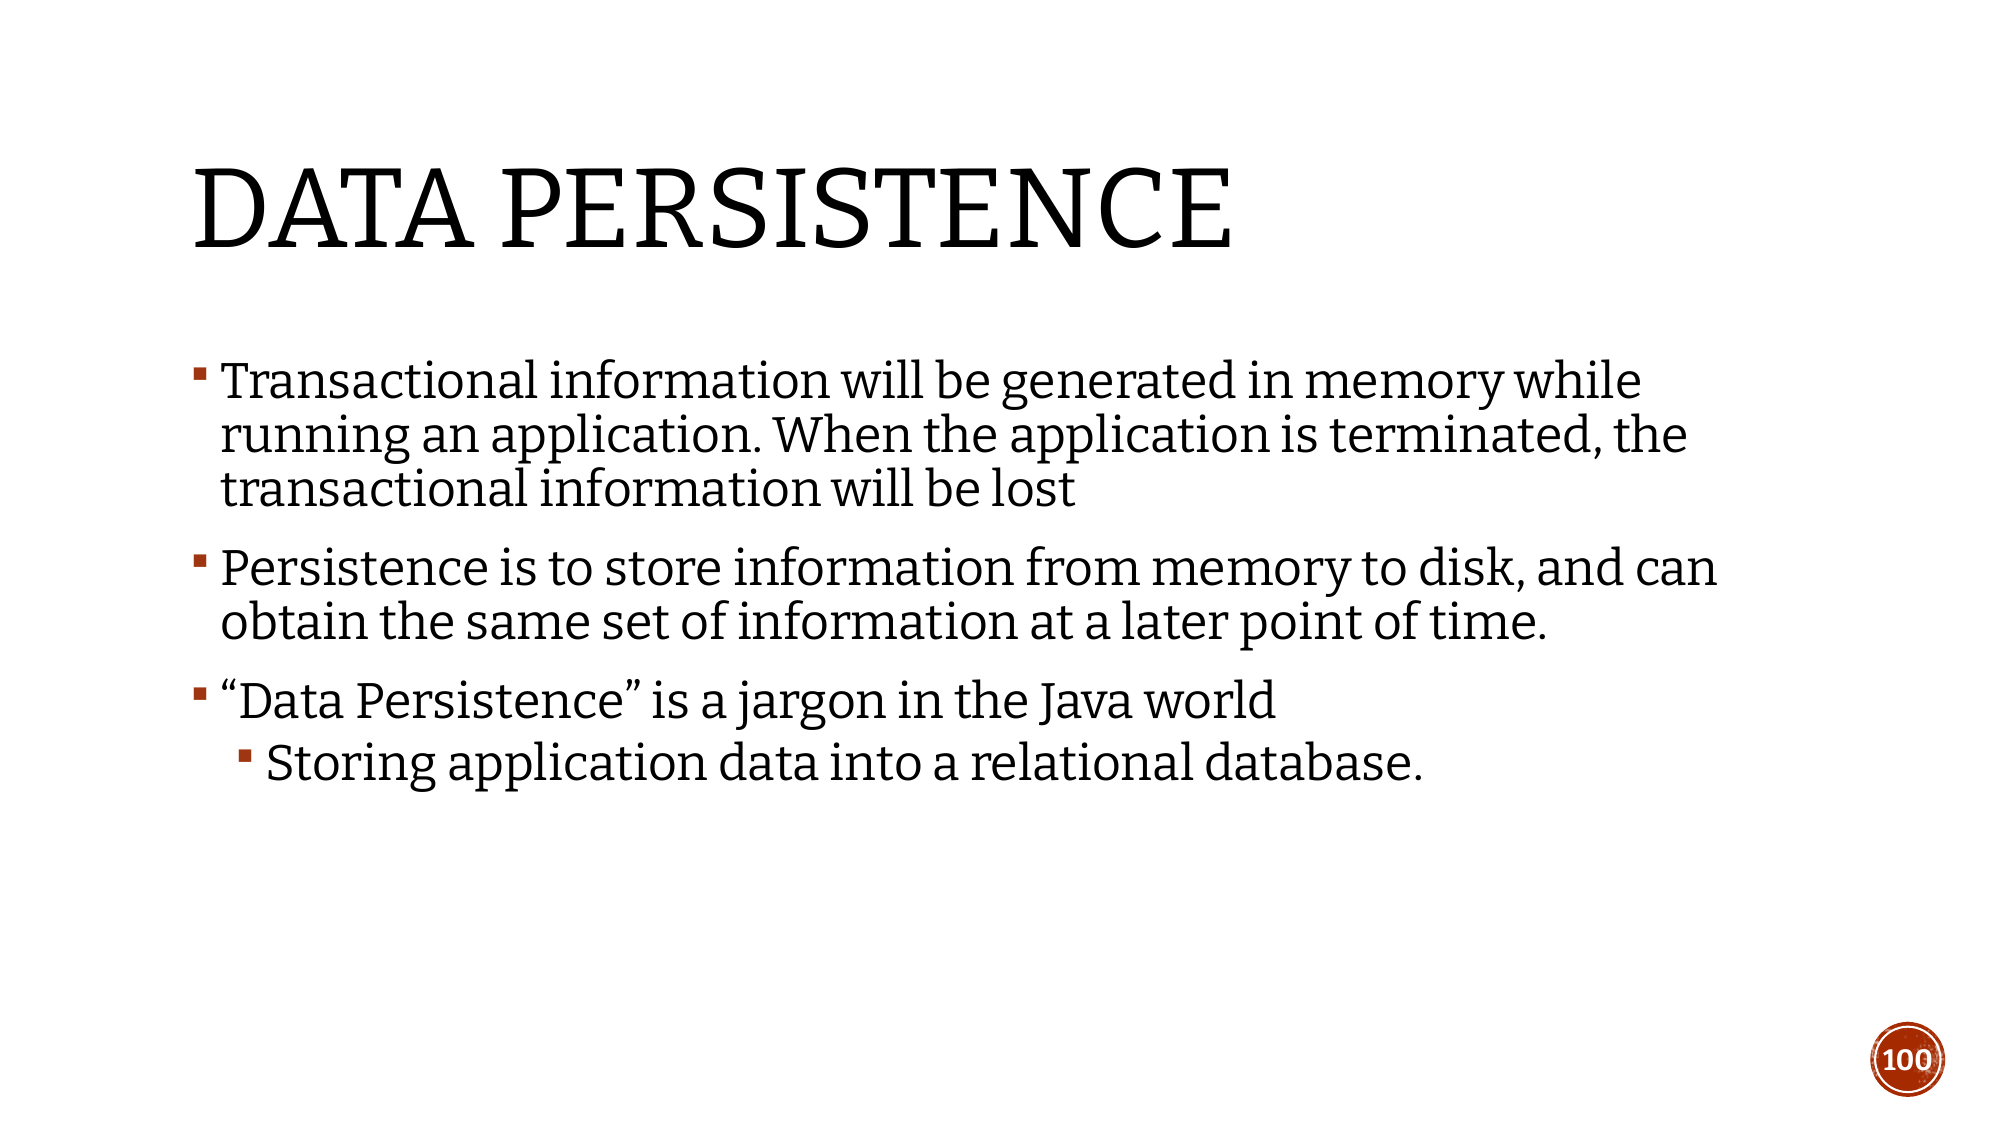

# Data Persistence
Transactional information will be generated in memory while running an application. When the application is terminated, the transactional information will be lost
Persistence is to store information from memory to disk, and can obtain the same set of information at a later point of time.
“Data Persistence” is a jargon in the Java world
Storing application data into a relational database.

100